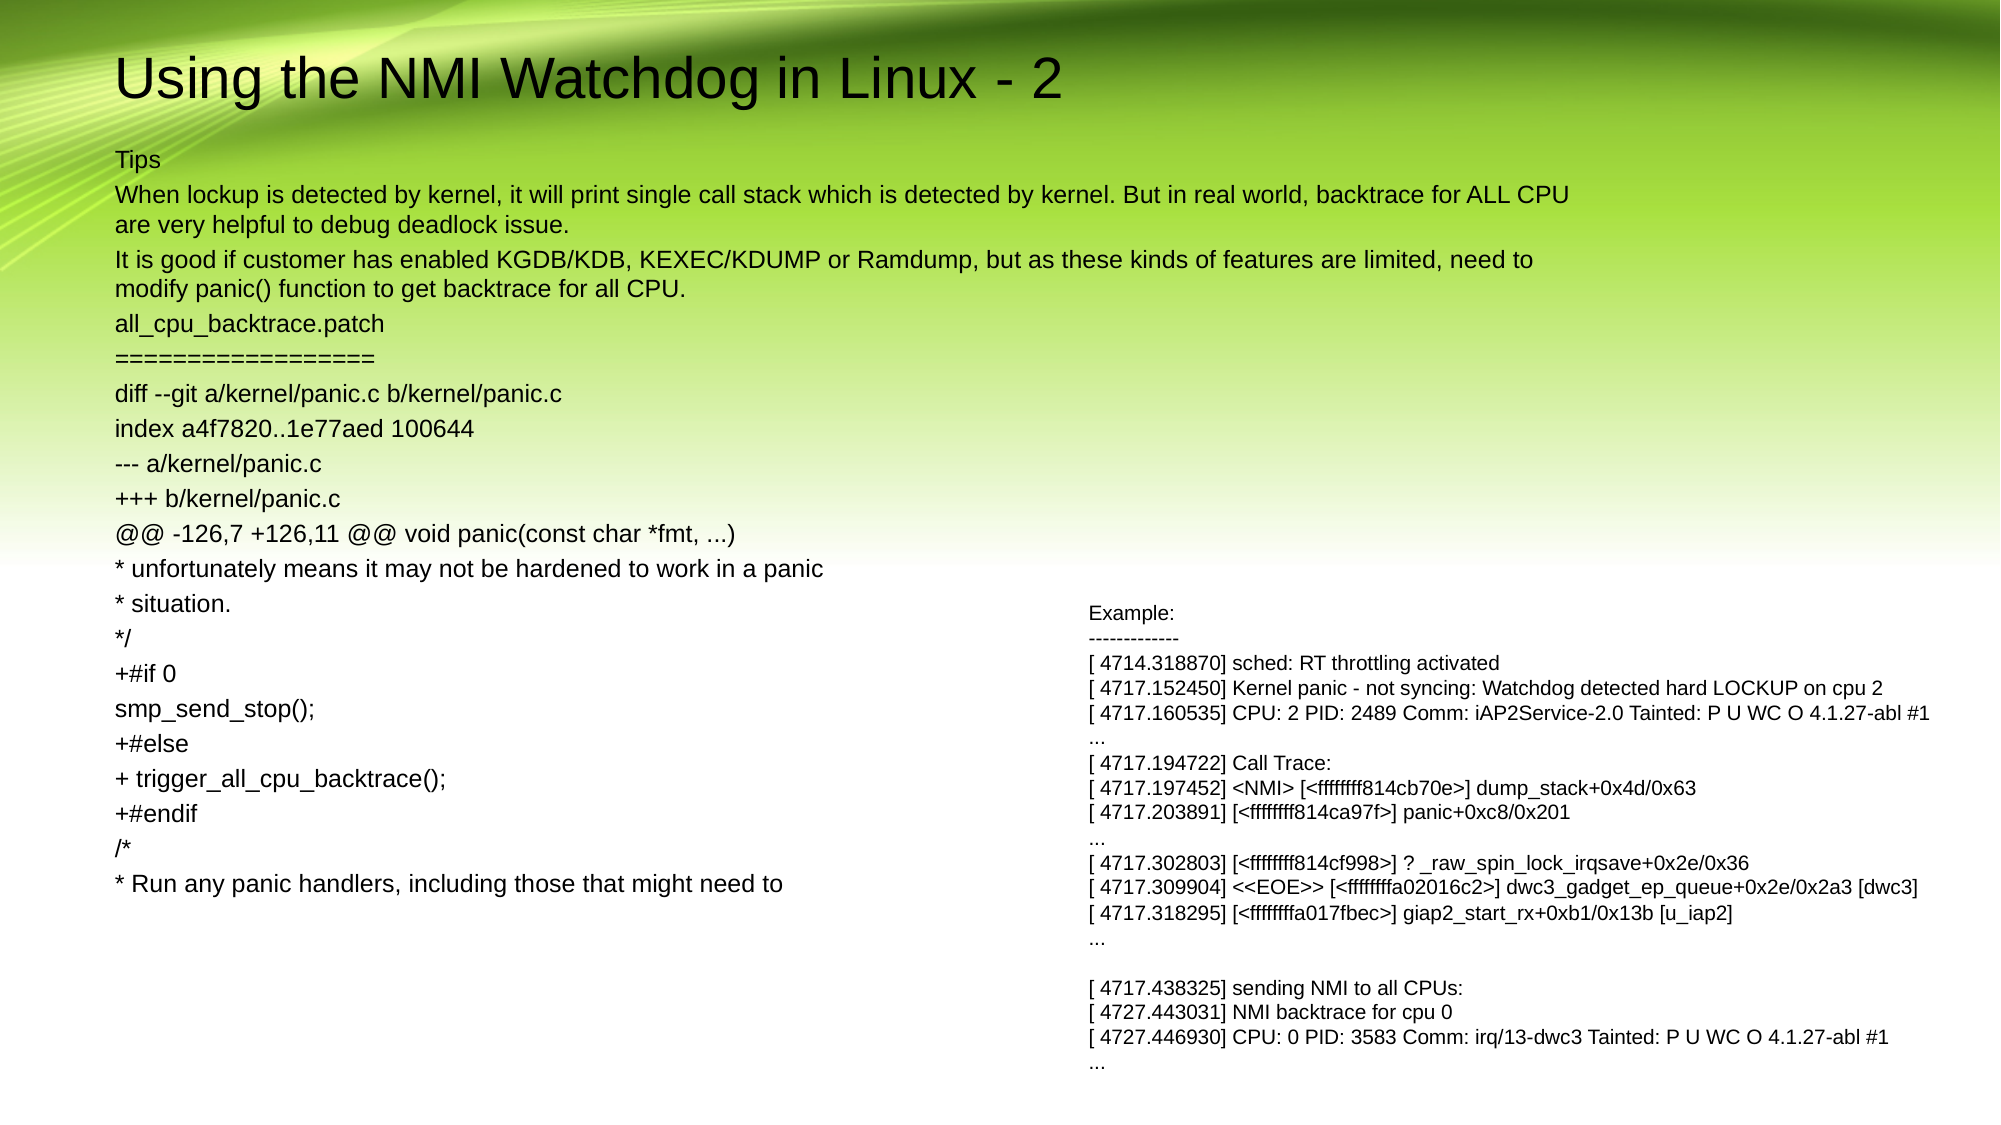

# Using the NMI Watchdog in Linux - 2
Tips
When lockup is detected by kernel, it will print single call stack which is detected by kernel. But in real world, backtrace for ALL CPU are very helpful to debug deadlock issue.
It is good if customer has enabled KGDB/KDB, KEXEC/KDUMP or Ramdump, but as these kinds of features are limited, need to modify panic() function to get backtrace for all CPU.
all_cpu_backtrace.patch
==================
diff --git a/kernel/panic.c b/kernel/panic.c
index a4f7820..1e77aed 100644
--- a/kernel/panic.c
+++ b/kernel/panic.c
@@ -126,7 +126,11 @@ void panic(const char *fmt, ...)
* unfortunately means it may not be hardened to work in a panic
* situation.
*/
+#if 0
smp_send_stop();
+#else
+ trigger_all_cpu_backtrace();
+#endif
/*
* Run any panic handlers, including those that might need to
Example:
-------------
[ 4714.318870] sched: RT throttling activated
[ 4717.152450] Kernel panic - not syncing: Watchdog detected hard LOCKUP on cpu 2
[ 4717.160535] CPU: 2 PID: 2489 Comm: iAP2Service-2.0 Tainted: P U WC O 4.1.27-abl #1
...
[ 4717.194722] Call Trace:
[ 4717.197452] <NMI> [<ffffffff814cb70e>] dump_stack+0x4d/0x63
[ 4717.203891] [<ffffffff814ca97f>] panic+0xc8/0x201
...
[ 4717.302803] [<ffffffff814cf998>] ? _raw_spin_lock_irqsave+0x2e/0x36
[ 4717.309904] <<EOE>> [<ffffffffa02016c2>] dwc3_gadget_ep_queue+0x2e/0x2a3 [dwc3]
[ 4717.318295] [<ffffffffa017fbec>] giap2_start_rx+0xb1/0x13b [u_iap2]
...

[ 4717.438325] sending NMI to all CPUs:
[ 4727.443031] NMI backtrace for cpu 0
[ 4727.446930] CPU: 0 PID: 3583 Comm: irq/13-dwc3 Tainted: P U WC O 4.1.27-abl #1
...